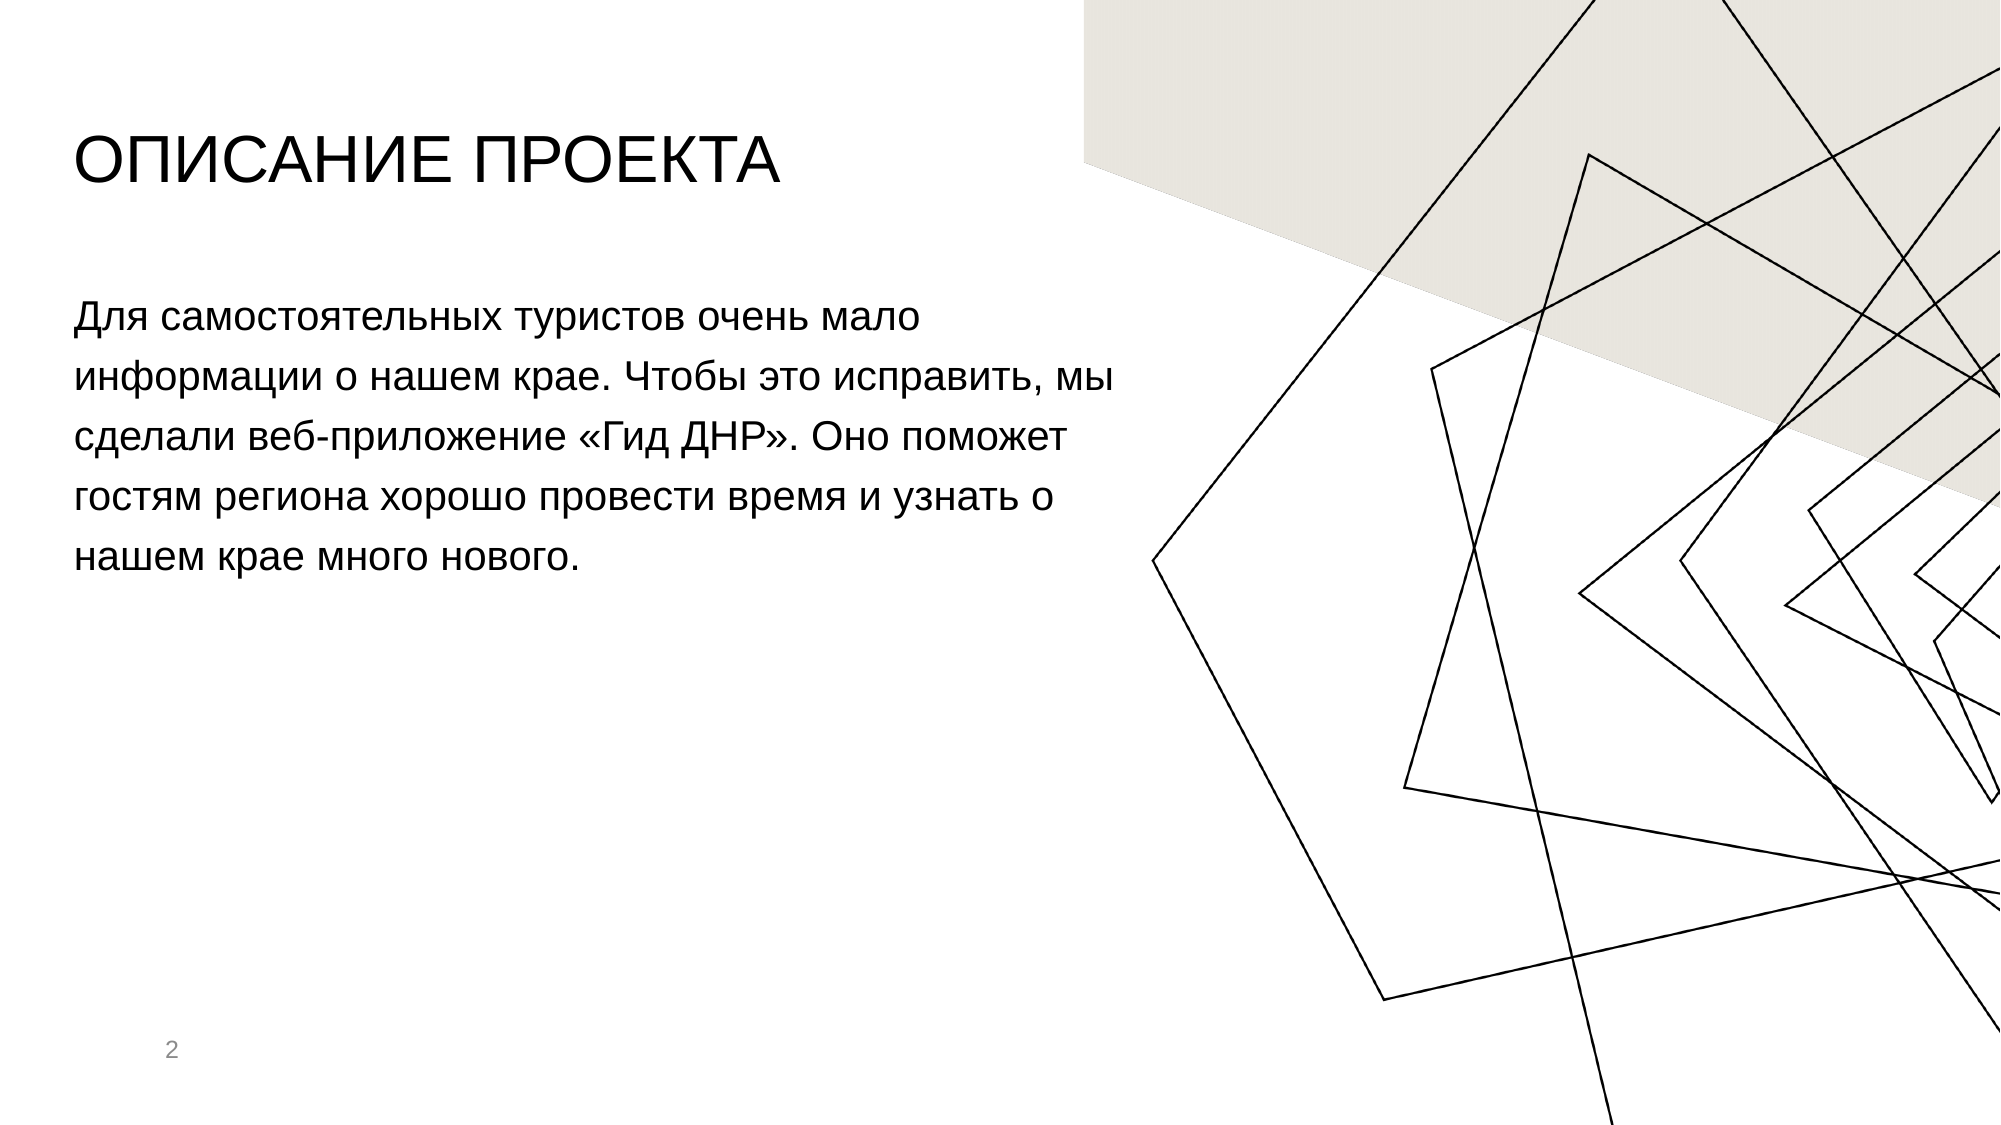

# Описание проекта
Для самостоятельных туристов очень мало информации о нашем крае. Чтобы это исправить, мы сделали веб-приложение «Гид ДНР». Оно поможет гостям региона хорошо провести время и узнать о нашем крае много нового.
2